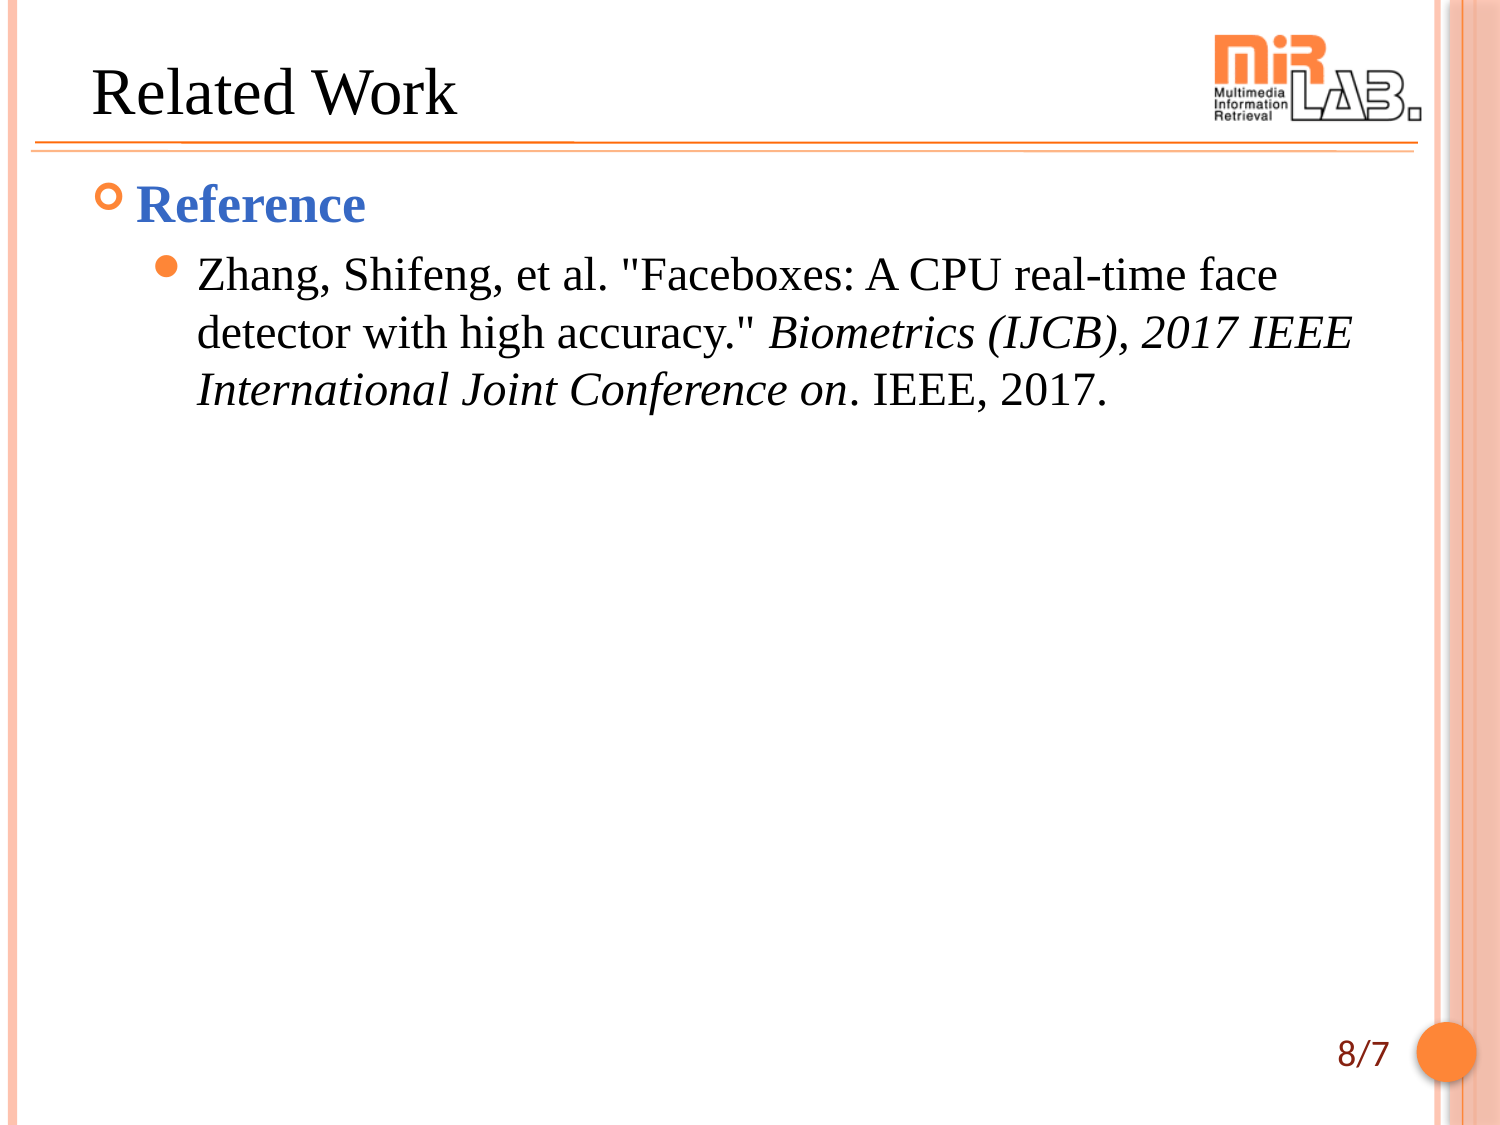

# Related Work
Reference
Zhang, Shifeng, et al. "Faceboxes: A CPU real-time face detector with high accuracy." Biometrics (IJCB), 2017 IEEE International Joint Conference on. IEEE, 2017.